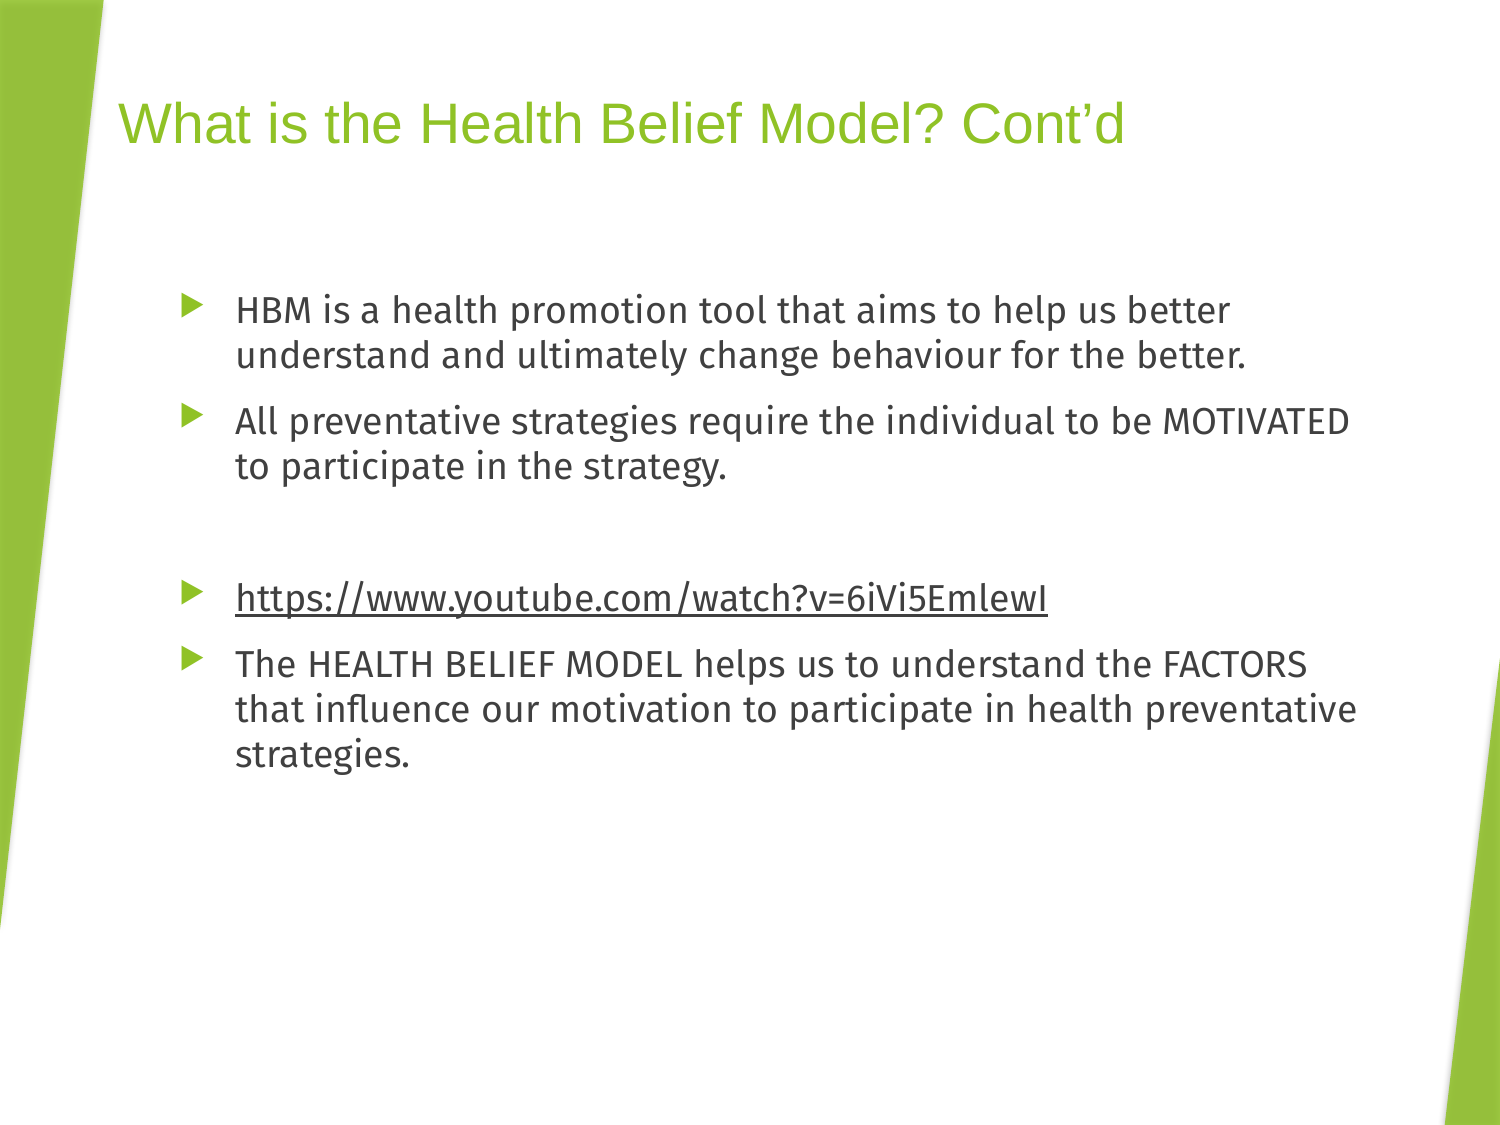

# What is the Health Belief Model? Cont’d
HBM is a health promotion tool that aims to help us better understand and ultimately change behaviour for the better.
All preventative strategies require the individual to be MOTIVATED to participate in the strategy.

https://www.youtube.com/watch?v=6iVi5EmlewI
The HEALTH BELIEF MODEL helps us to understand the FACTORS that influence our motivation to participate in health preventative strategies.